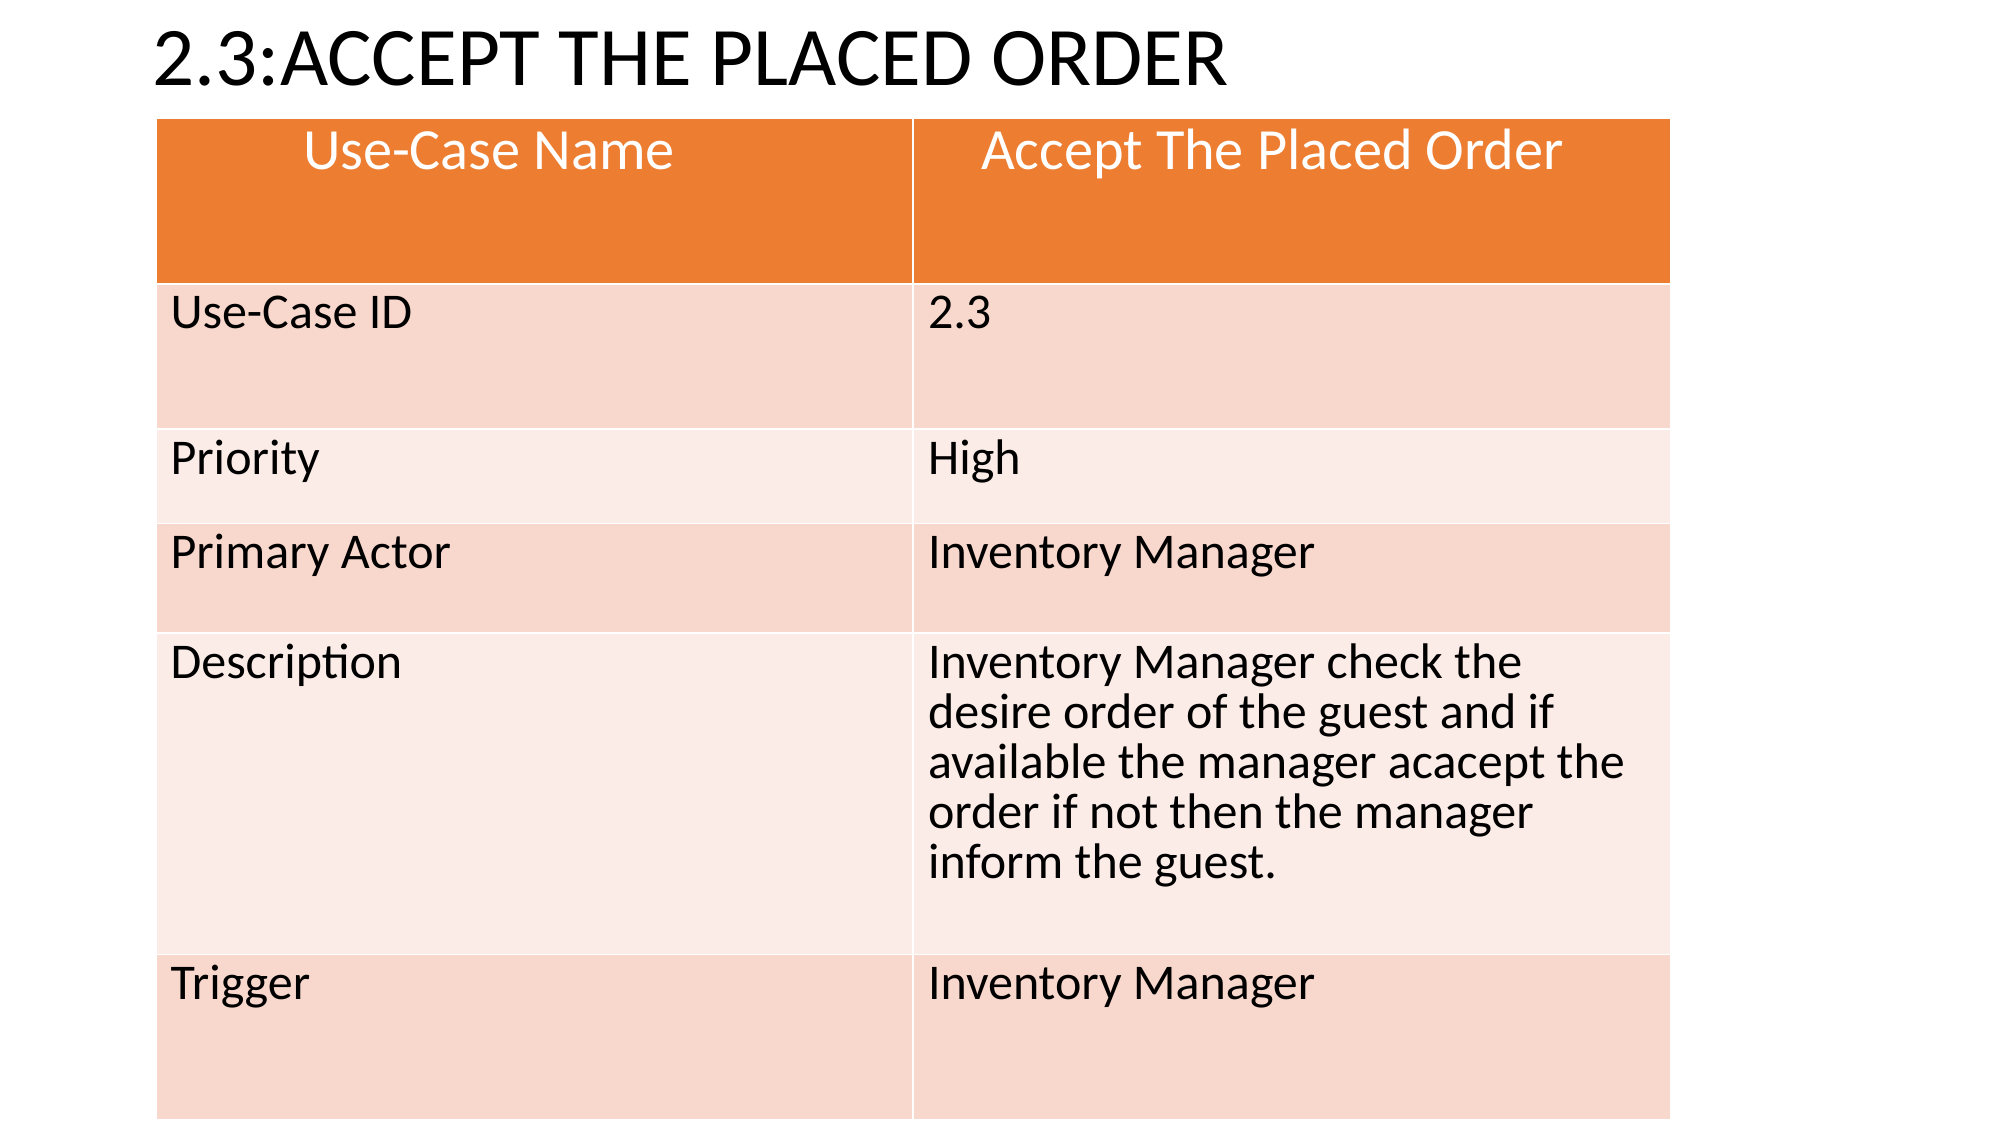

# 2.3:ACCEPT THE PLACED ORDER
| Use-Case Name | Accept The Placed Order |
| --- | --- |
| Use-Case ID | 2.3 |
| Priority | High |
| Primary Actor | Inventory Manager |
| Description | Inventory Manager check the desire order of the guest and if available the manager acacept the order if not then the manager inform the guest. |
| Trigger | Inventory Manager |